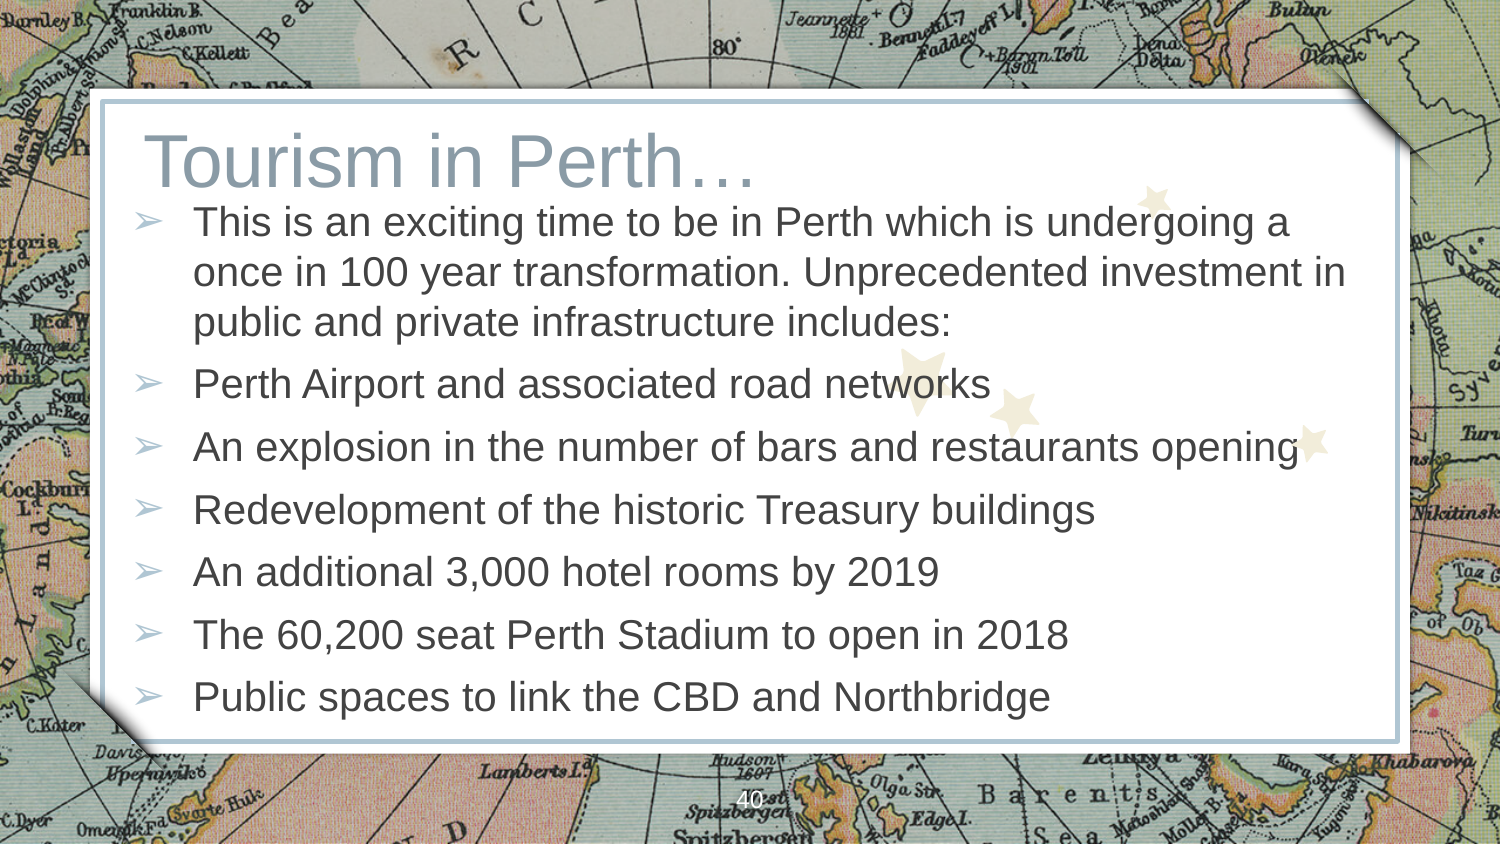

Tourism in Perth…

This is an exciting time to be in Perth which is undergoing a once in 100 year transformation. Unprecedented investment in public and private infrastructure includes:
Perth Airport and associated road networks
An explosion in the number of bars and restaurants opening
Redevelopment of the historic Treasury buildings
An additional 3,000 hotel rooms by 2019
The 60,200 seat Perth Stadium to open in 2018
Public spaces to link the CBD and Northbridge

40